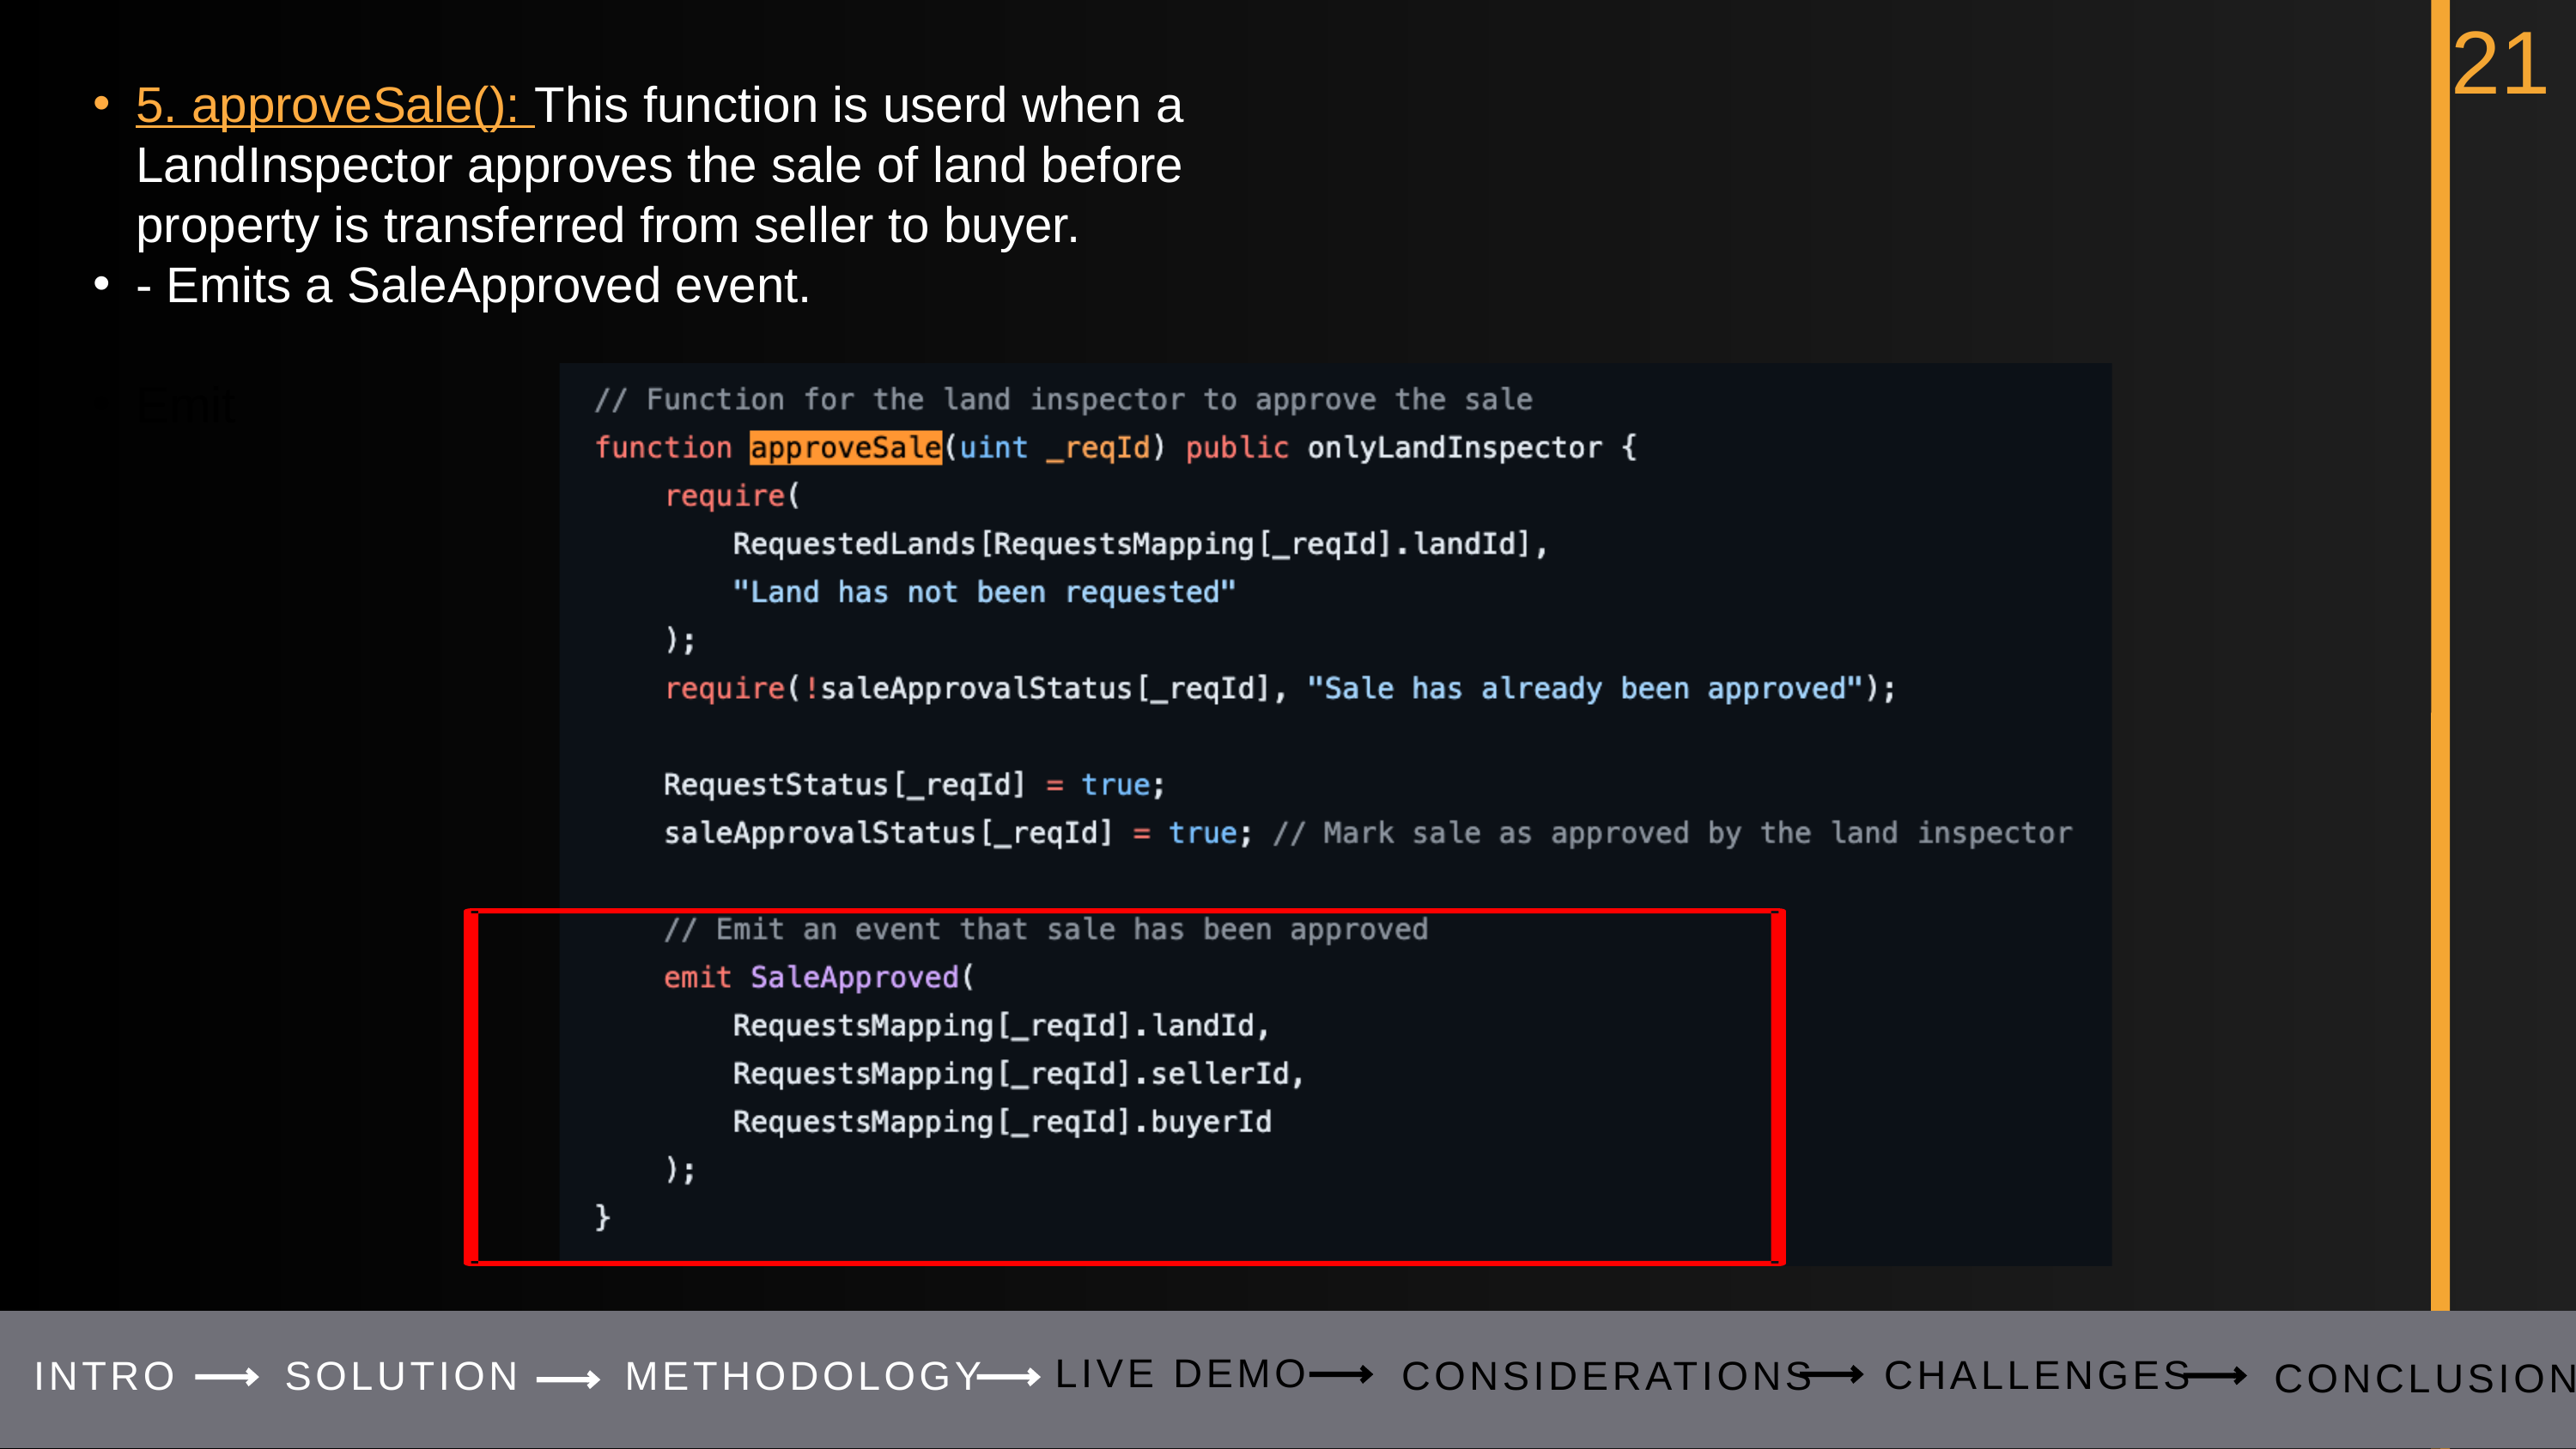

21
5. approveSale(): This function is userd when a LandInspector approves the sale of land before property is transferred from seller to buyer.
- Emits a SaleApproved event.

Emit

LIVE DEMO
CHALLENGES
INTRO
SOLUTION
METHODOLOGY
CONSIDERATIONS
CONCLUSION